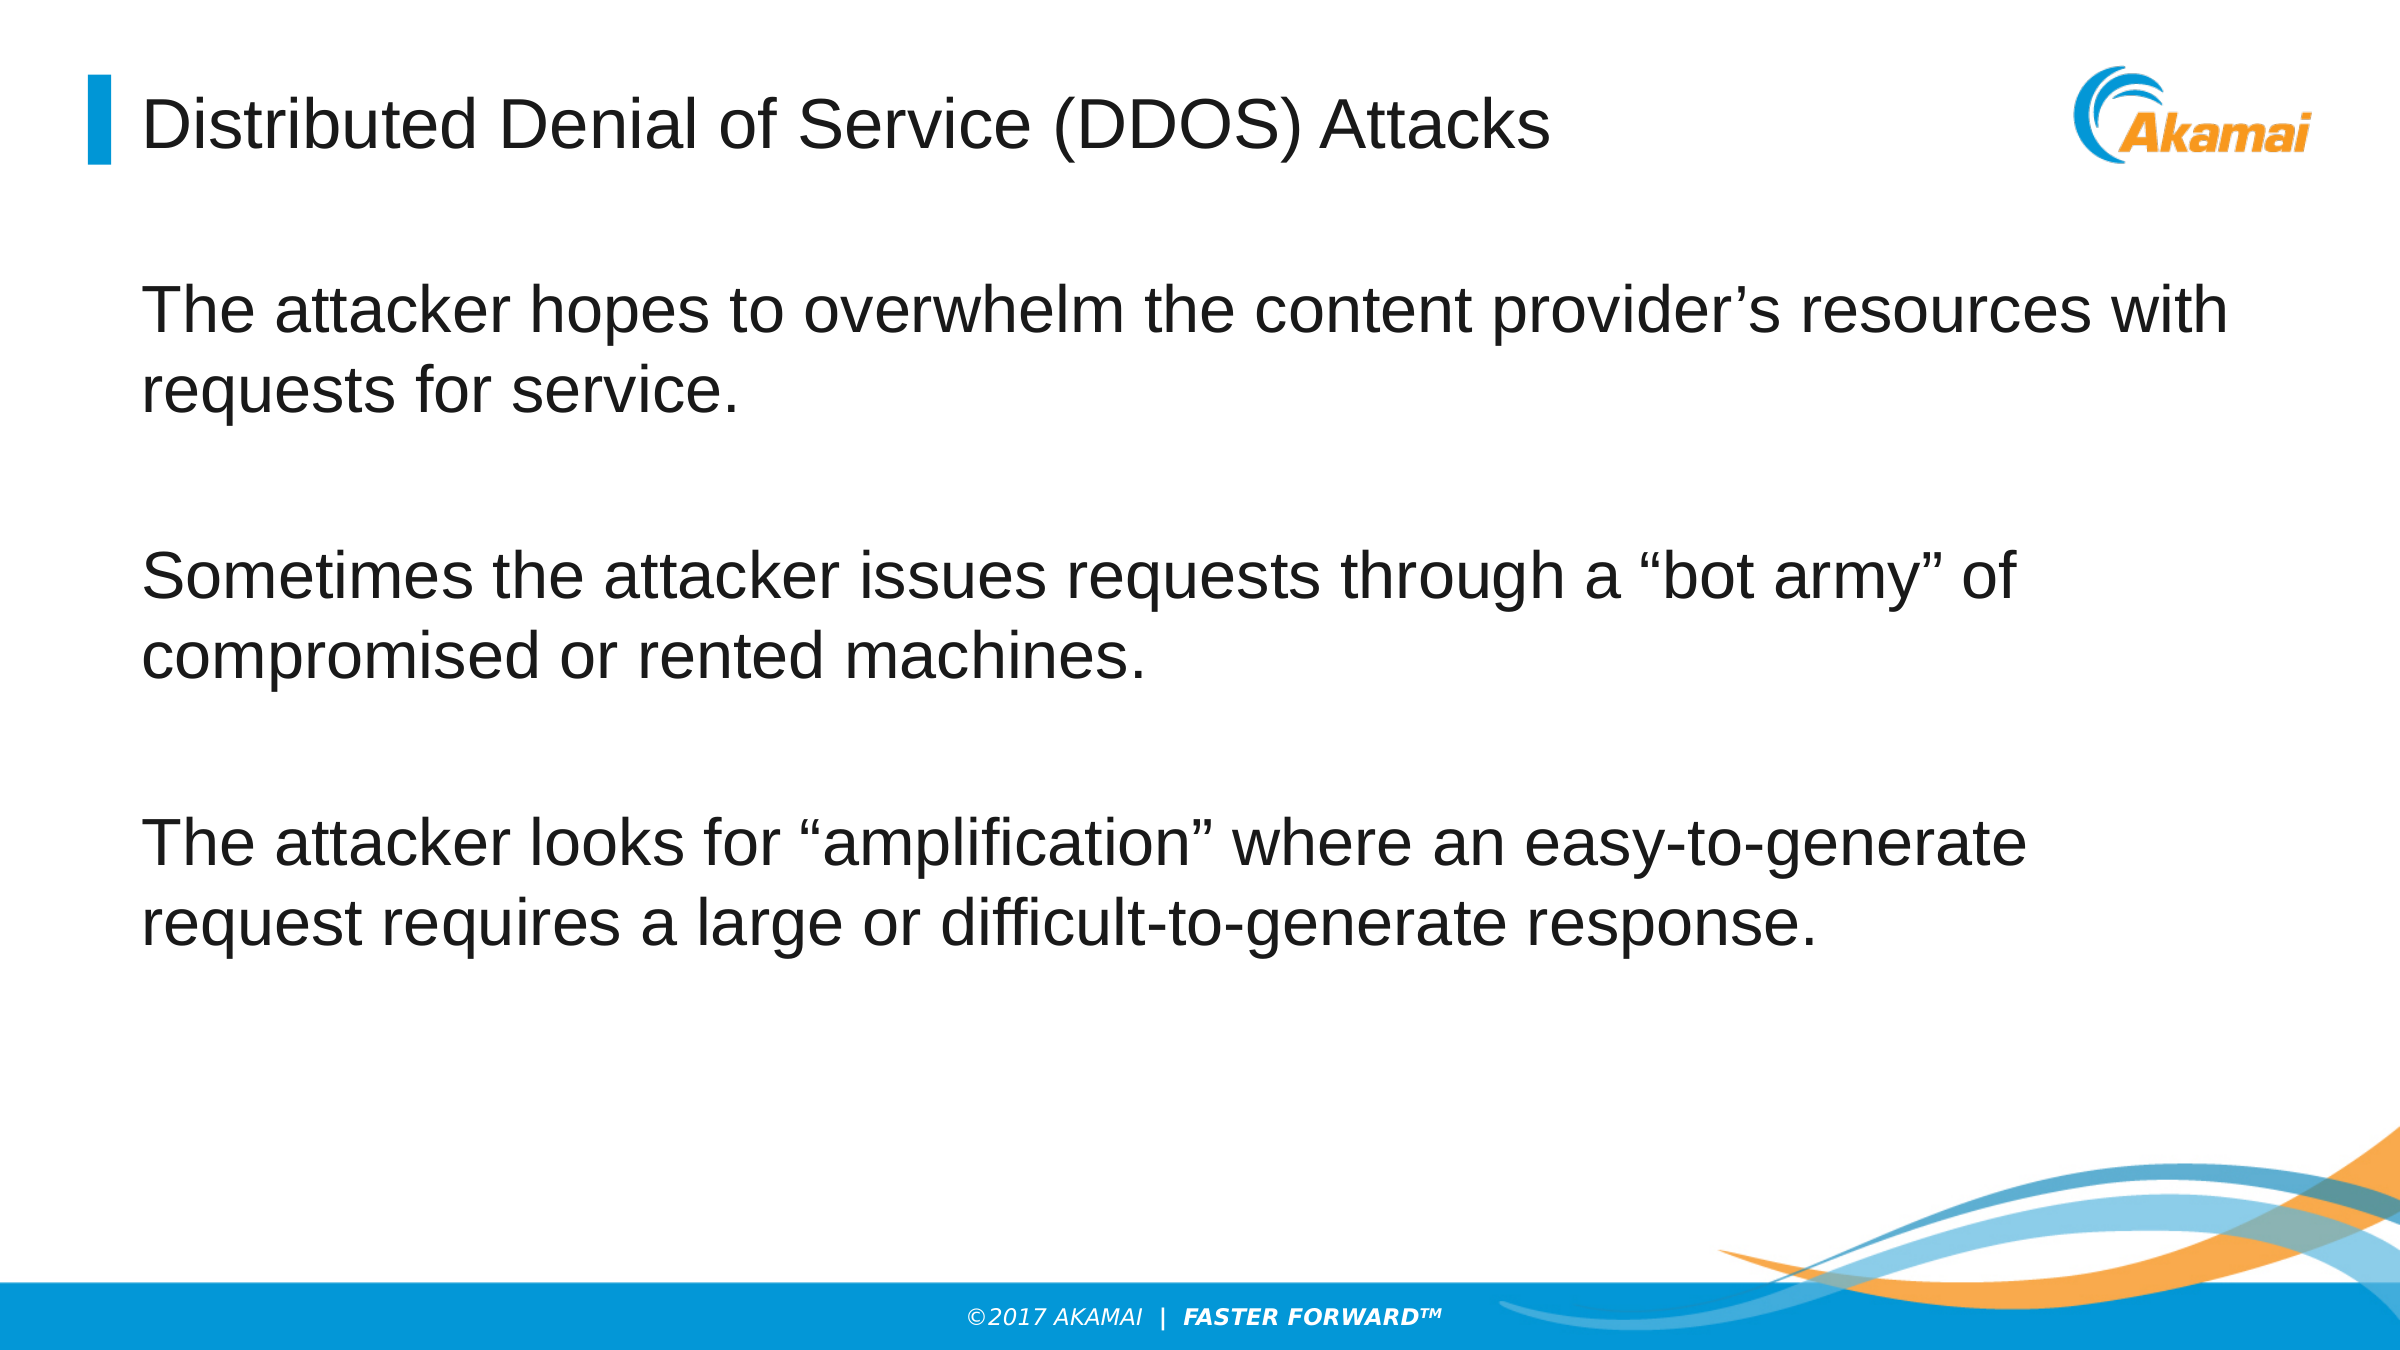

# Distributed Denial of Service (DDOS) Attacks
The attacker hopes to overwhelm the content provider’s resources with requests for service.

Sometimes the attacker issues requests through a “bot army” of compromised or rented machines.

The attacker looks for “amplification” where an easy-to-generate request requires a large or difficult-to-generate response.